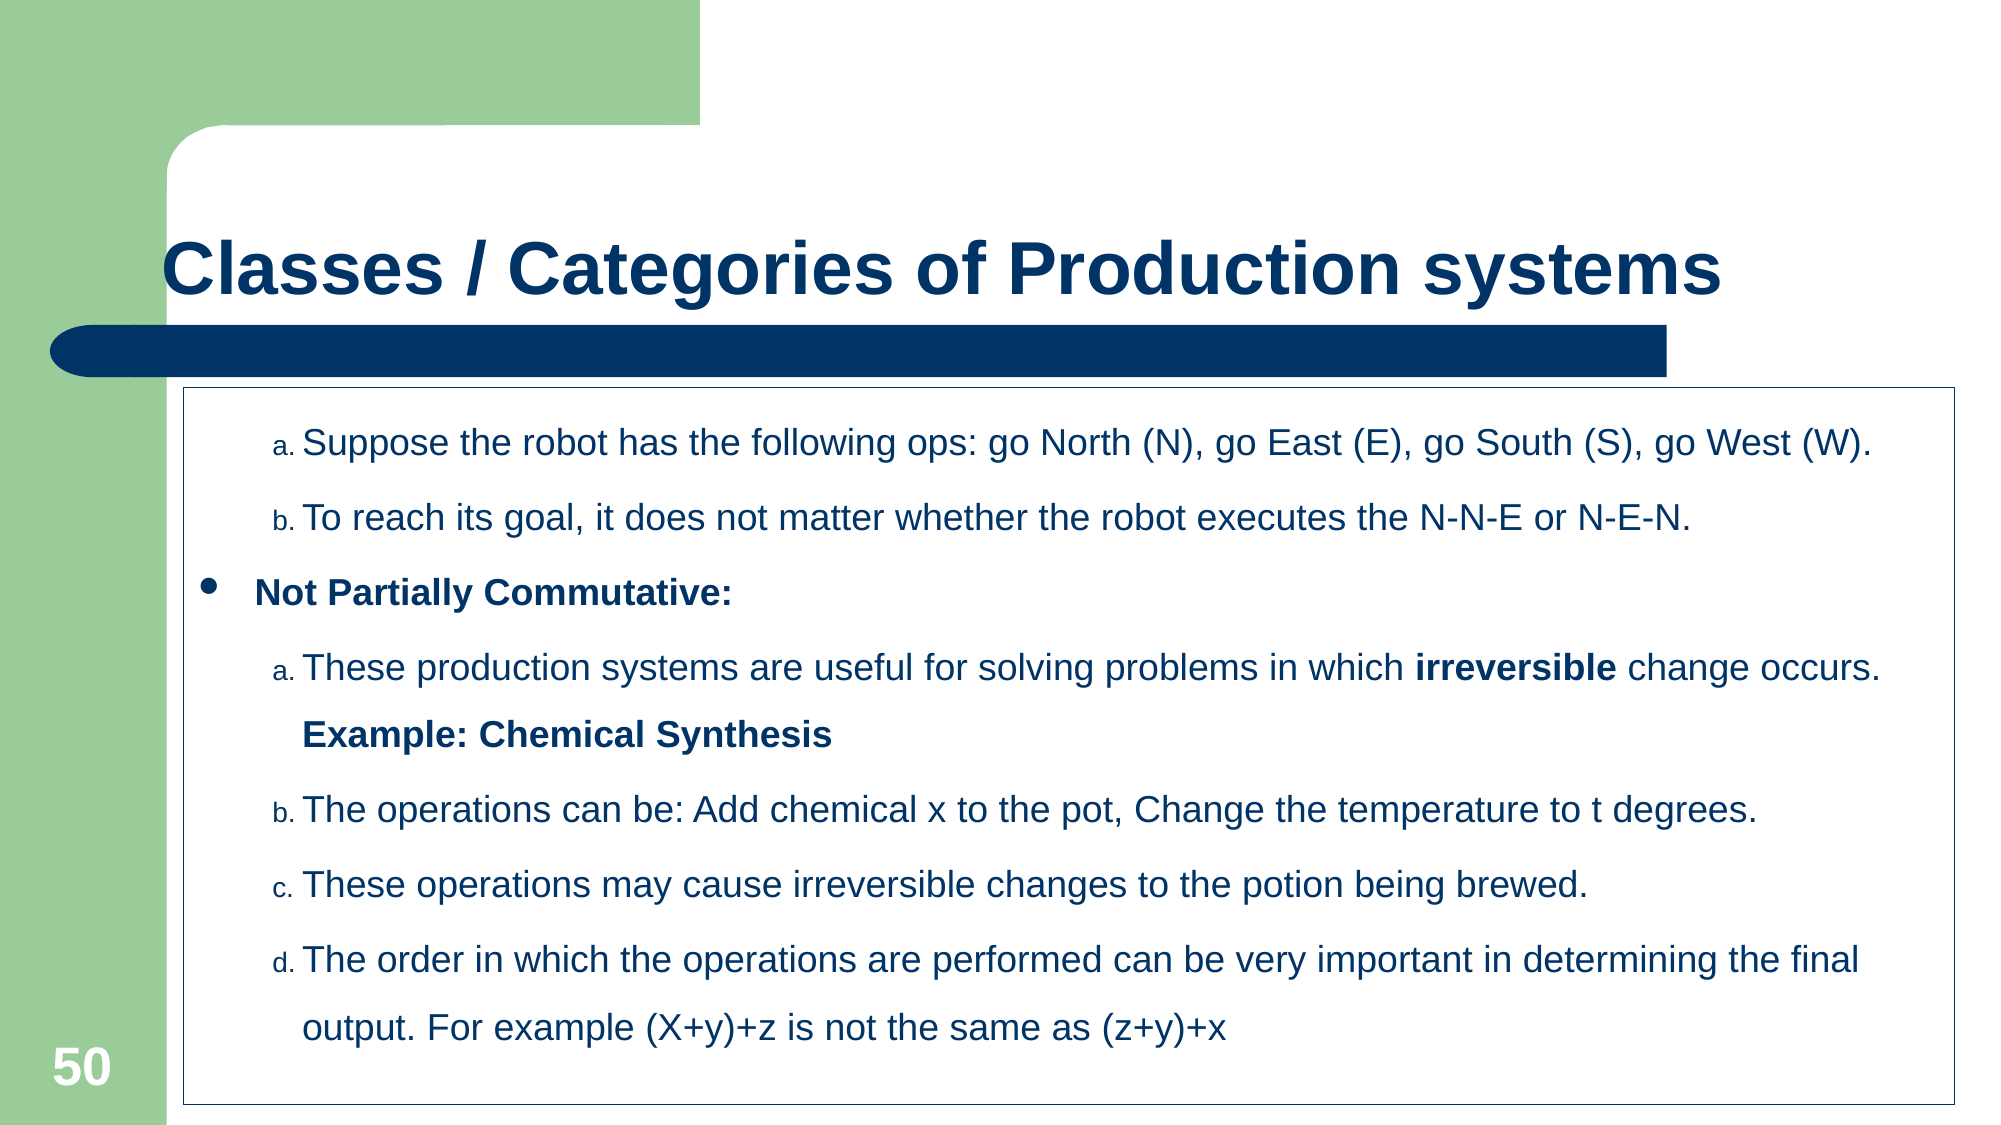

# Classes / Categories of Production systems
Suppose the robot has the following ops: go North (N), go East (E), go South (S), go West (W).
To reach its goal, it does not matter whether the robot executes the N-N-E or N-E-N.
Not Partially Commutative:
These production systems are useful for solving problems in which irreversible change occurs. Example: Chemical Synthesis
The operations can be: Add chemical x to the pot, Change the temperature to t degrees.
These operations may cause irreversible changes to the potion being brewed.
The order in which the operations are performed can be very important in determining the final output. For example (X+y)+z is not the same as (z+y)+x

50